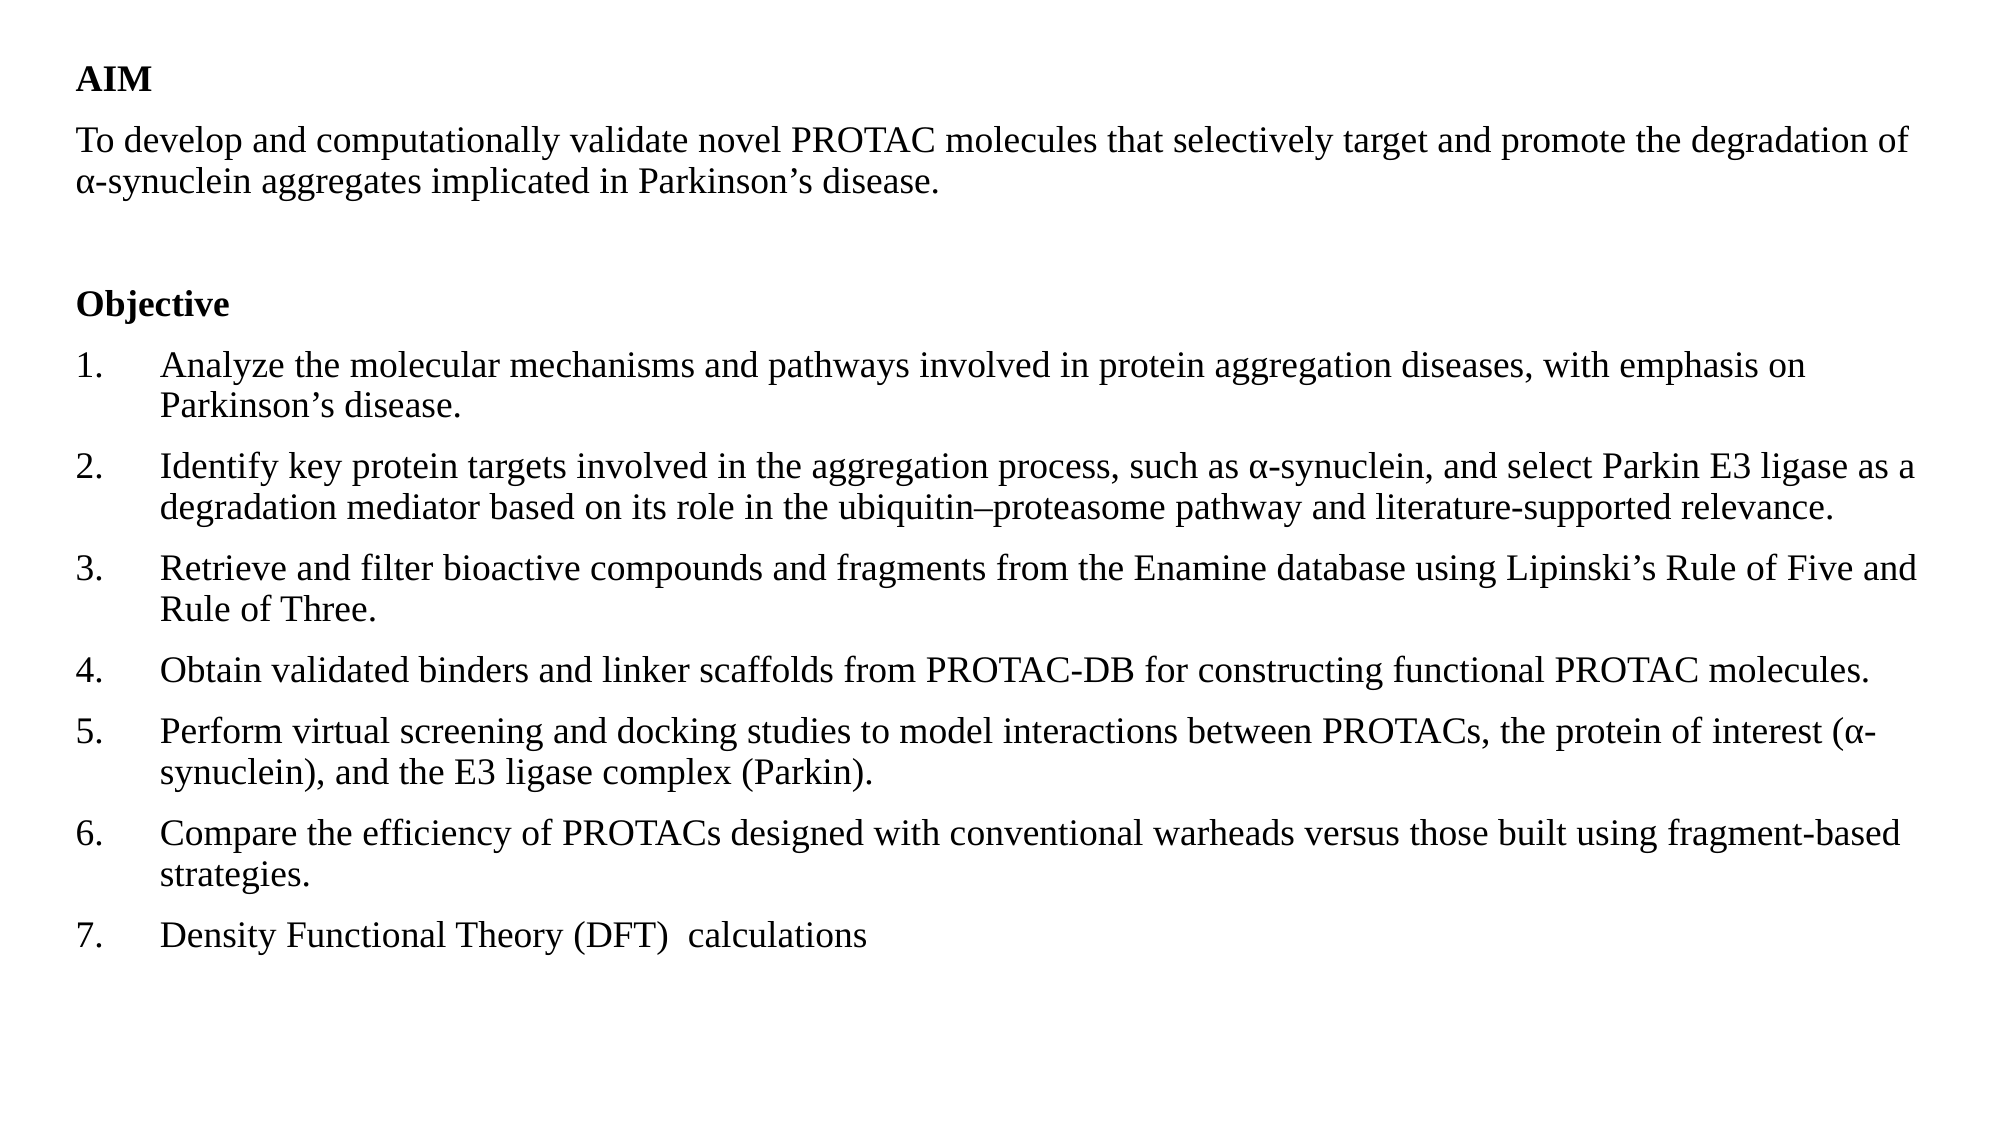

AIM
To develop and computationally validate novel PROTAC molecules that selectively target and promote the degradation of α-synuclein aggregates implicated in Parkinson’s disease.

Objective
Analyze the molecular mechanisms and pathways involved in protein aggregation diseases, with emphasis on Parkinson’s disease.
Identify key protein targets involved in the aggregation process, such as α-synuclein, and select Parkin E3 ligase as a degradation mediator based on its role in the ubiquitin–proteasome pathway and literature-supported relevance.
Retrieve and filter bioactive compounds and fragments from the Enamine database using Lipinski’s Rule of Five and Rule of Three.
Obtain validated binders and linker scaffolds from PROTAC-DB for constructing functional PROTAC molecules.
Perform virtual screening and docking studies to model interactions between PROTACs, the protein of interest (α-synuclein), and the E3 ligase complex (Parkin).
Compare the efficiency of PROTACs designed with conventional warheads versus those built using fragment-based strategies.
Density Functional Theory (DFT)  calculations